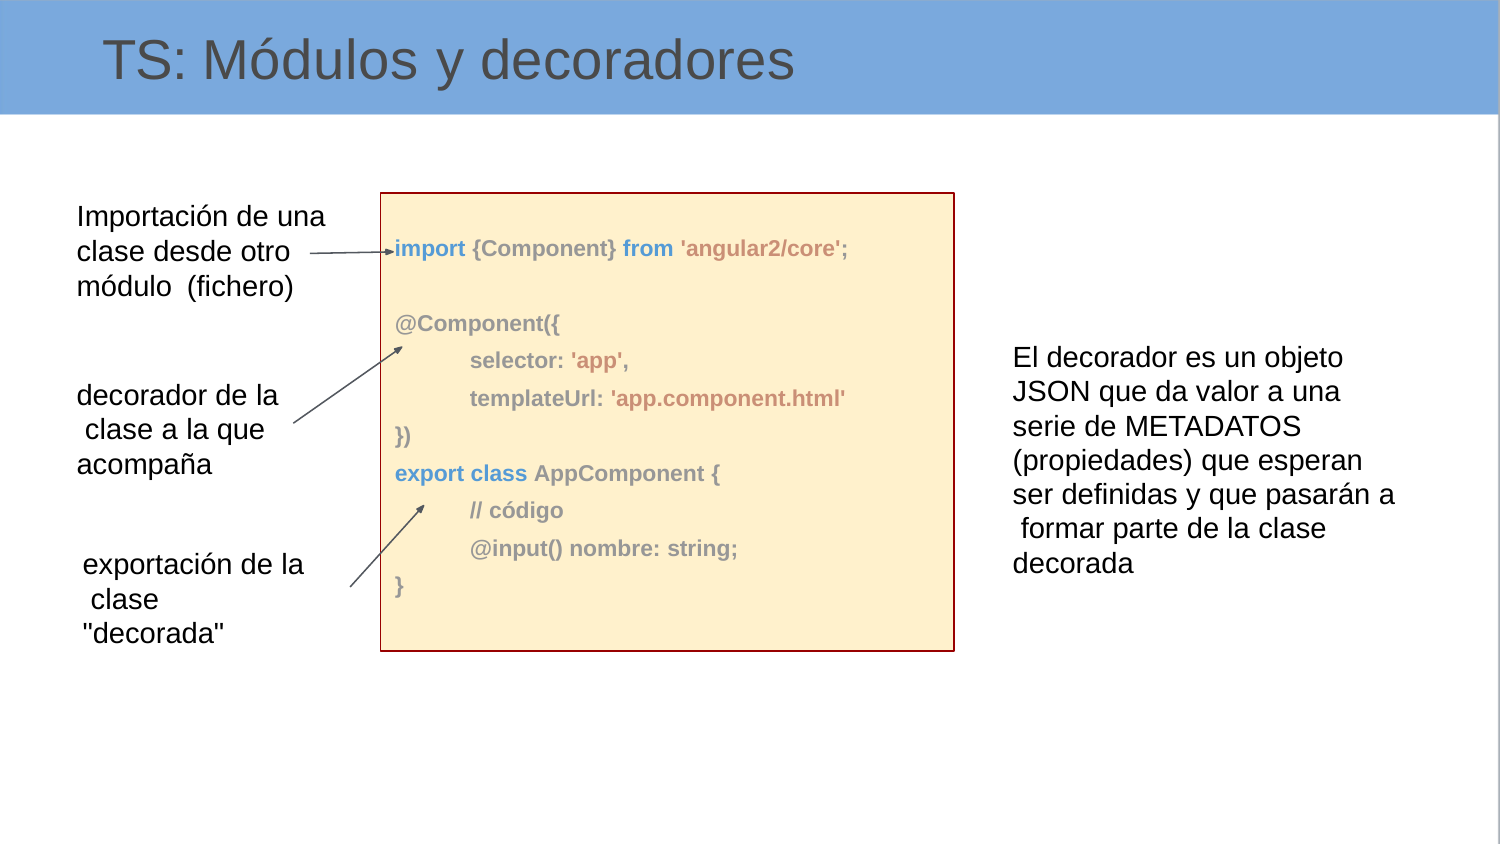

# TS: Módulos y decoradores

Importación de una
clase desde otro  módulo (fichero)
import {Component} from 'angular2/core';

@Component({
selector: 'app',
templateUrl: 'app.component.html'
})
export class AppComponent {
// código
@input() nombre: string;
}
El decorador es un objeto  JSON que da valor a una  serie de METADATOS  (propiedades) que esperan  ser definidas y que pasarán a  formar parte de la clase  decorada
decorador de la  clase a la que  acompaña
exportación de la  clase "decorada"